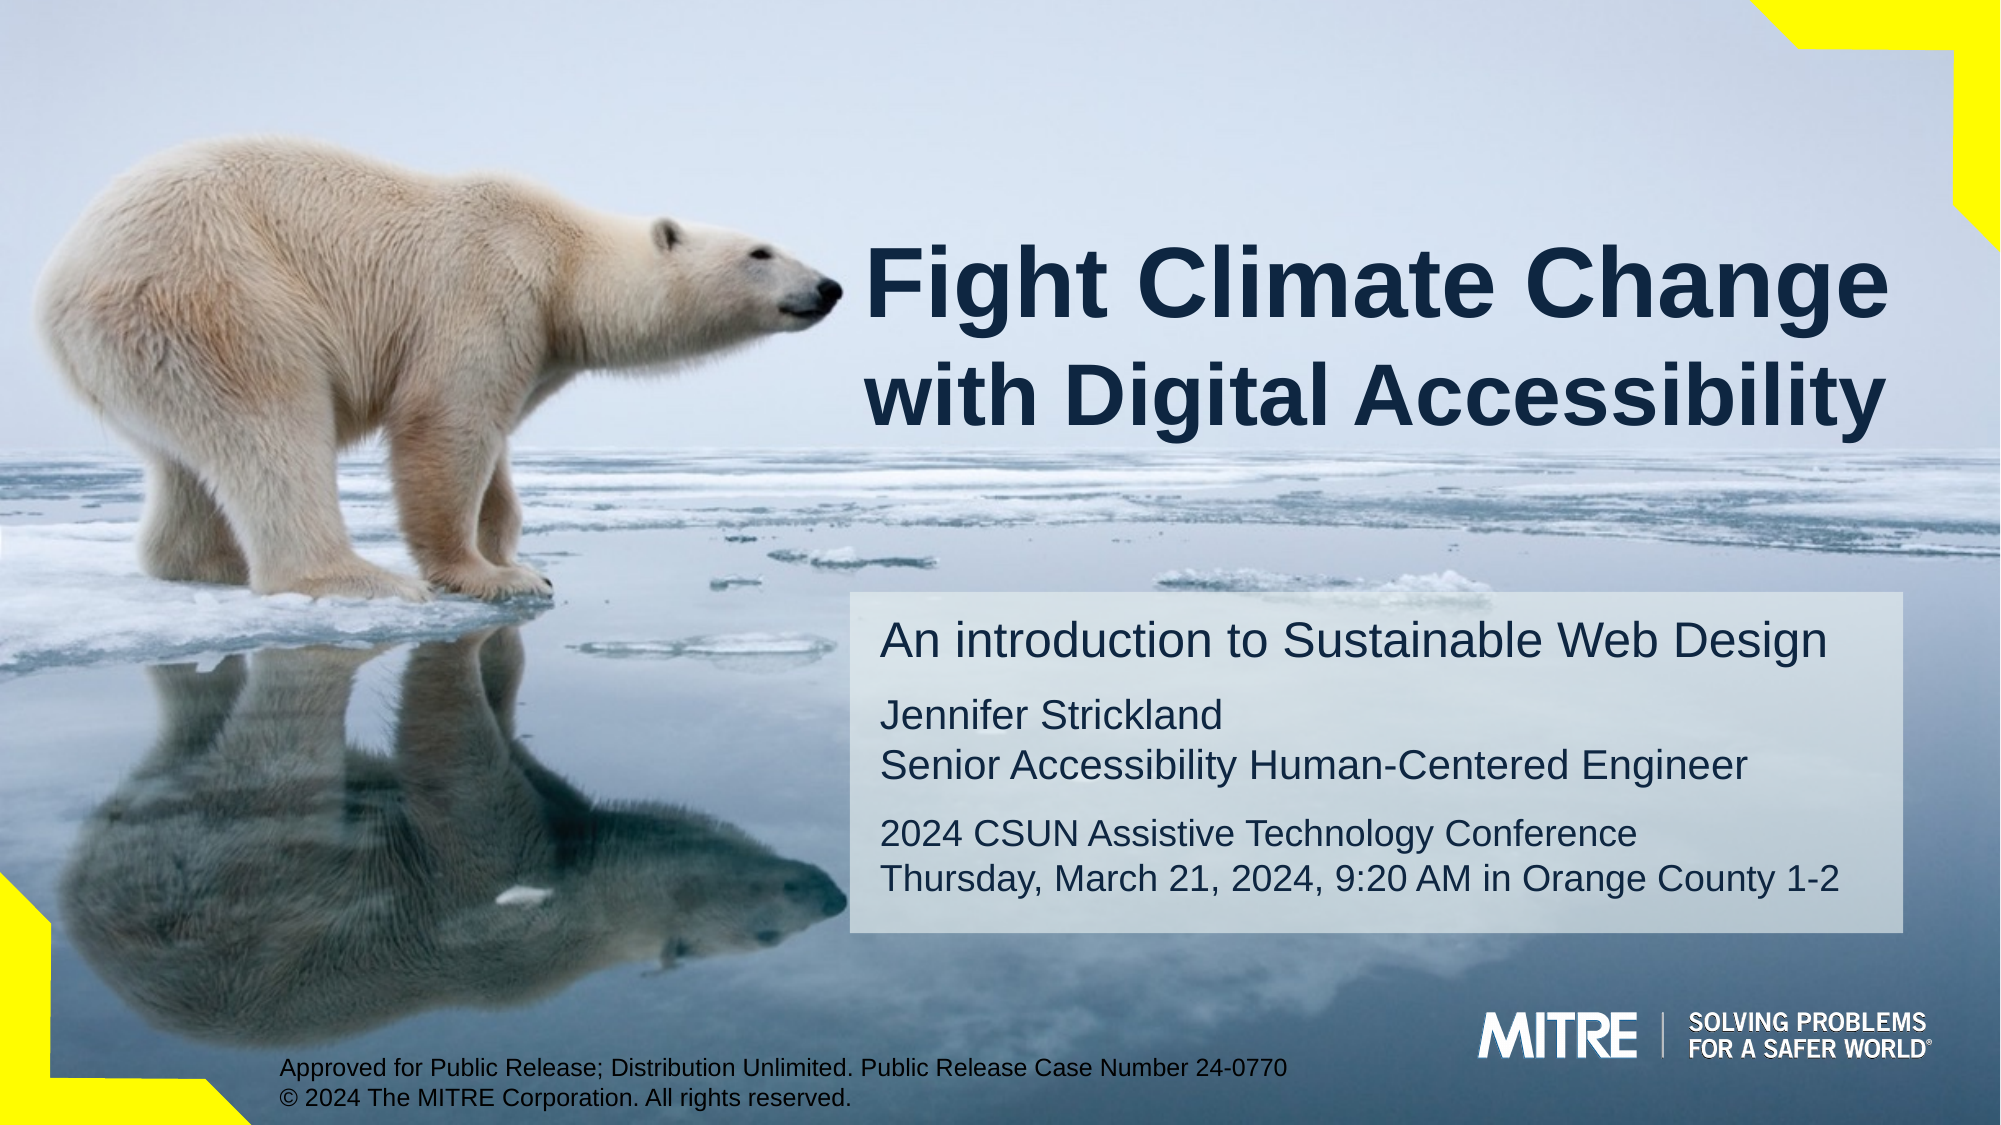

# Fight Climate Change with Digital Accessibility
An introduction to Sustainable Web Design
Jennifer Strickland
Senior Accessibility Human-Centered Engineer
2024 CSUN Assistive Technology Conference
Thursday, March 21, 2024, 9:20 AM in Orange County 1-2
Approved for Public Release; Distribution Unlimited. Public Release Case Number 24-0770
© 2024 The MITRE Corporation. All rights reserved.